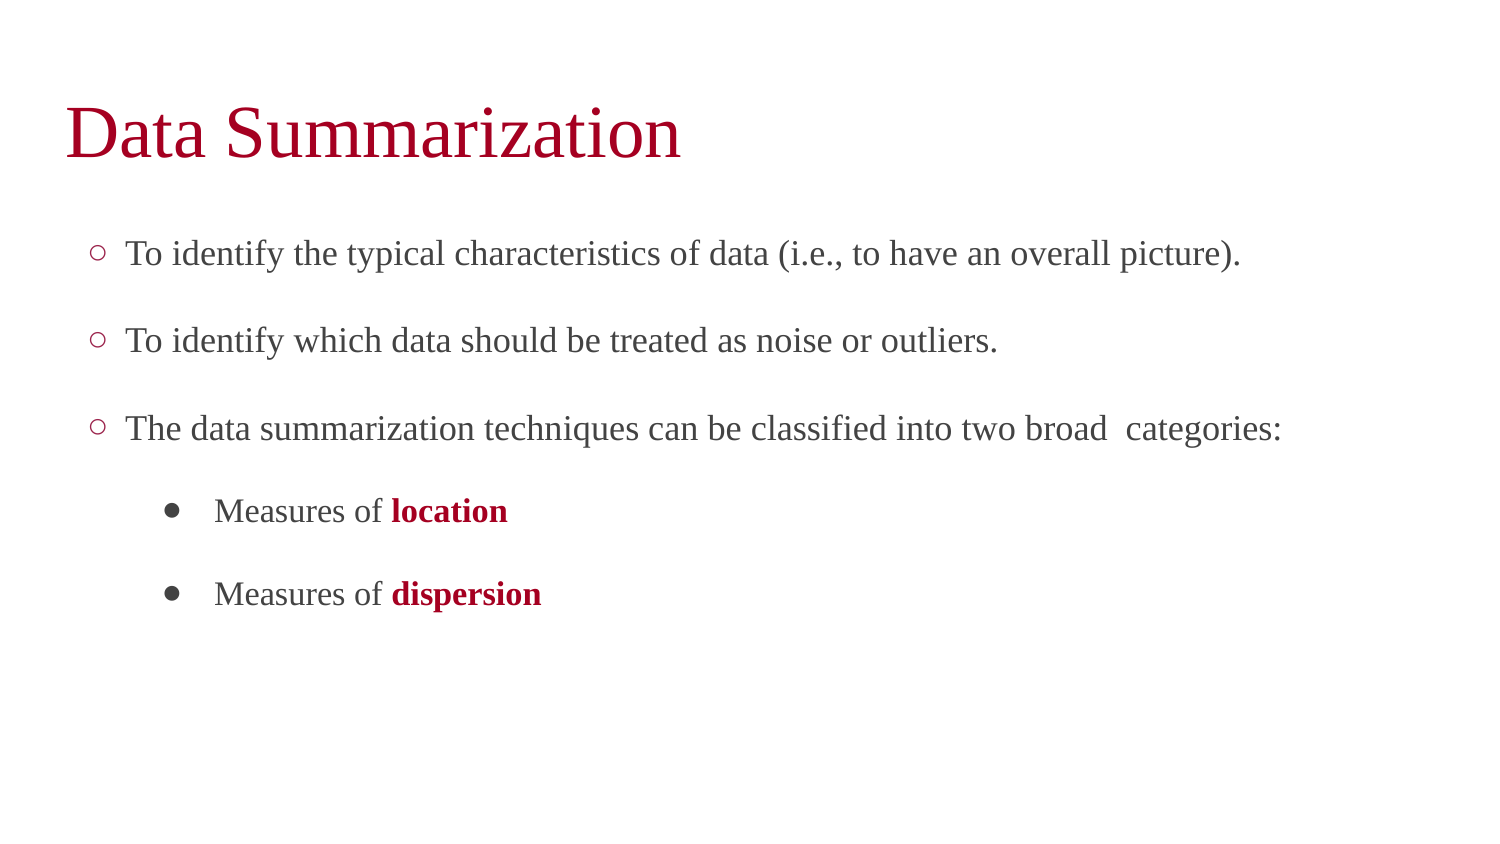

# Data Summarization
To identify the typical characteristics of data (i.e., to have an overall picture).

To identify which data should be treated as noise or outliers.

The data summarization techniques can be classified into two broad  categories:

Measures of location

Measures of dispersion